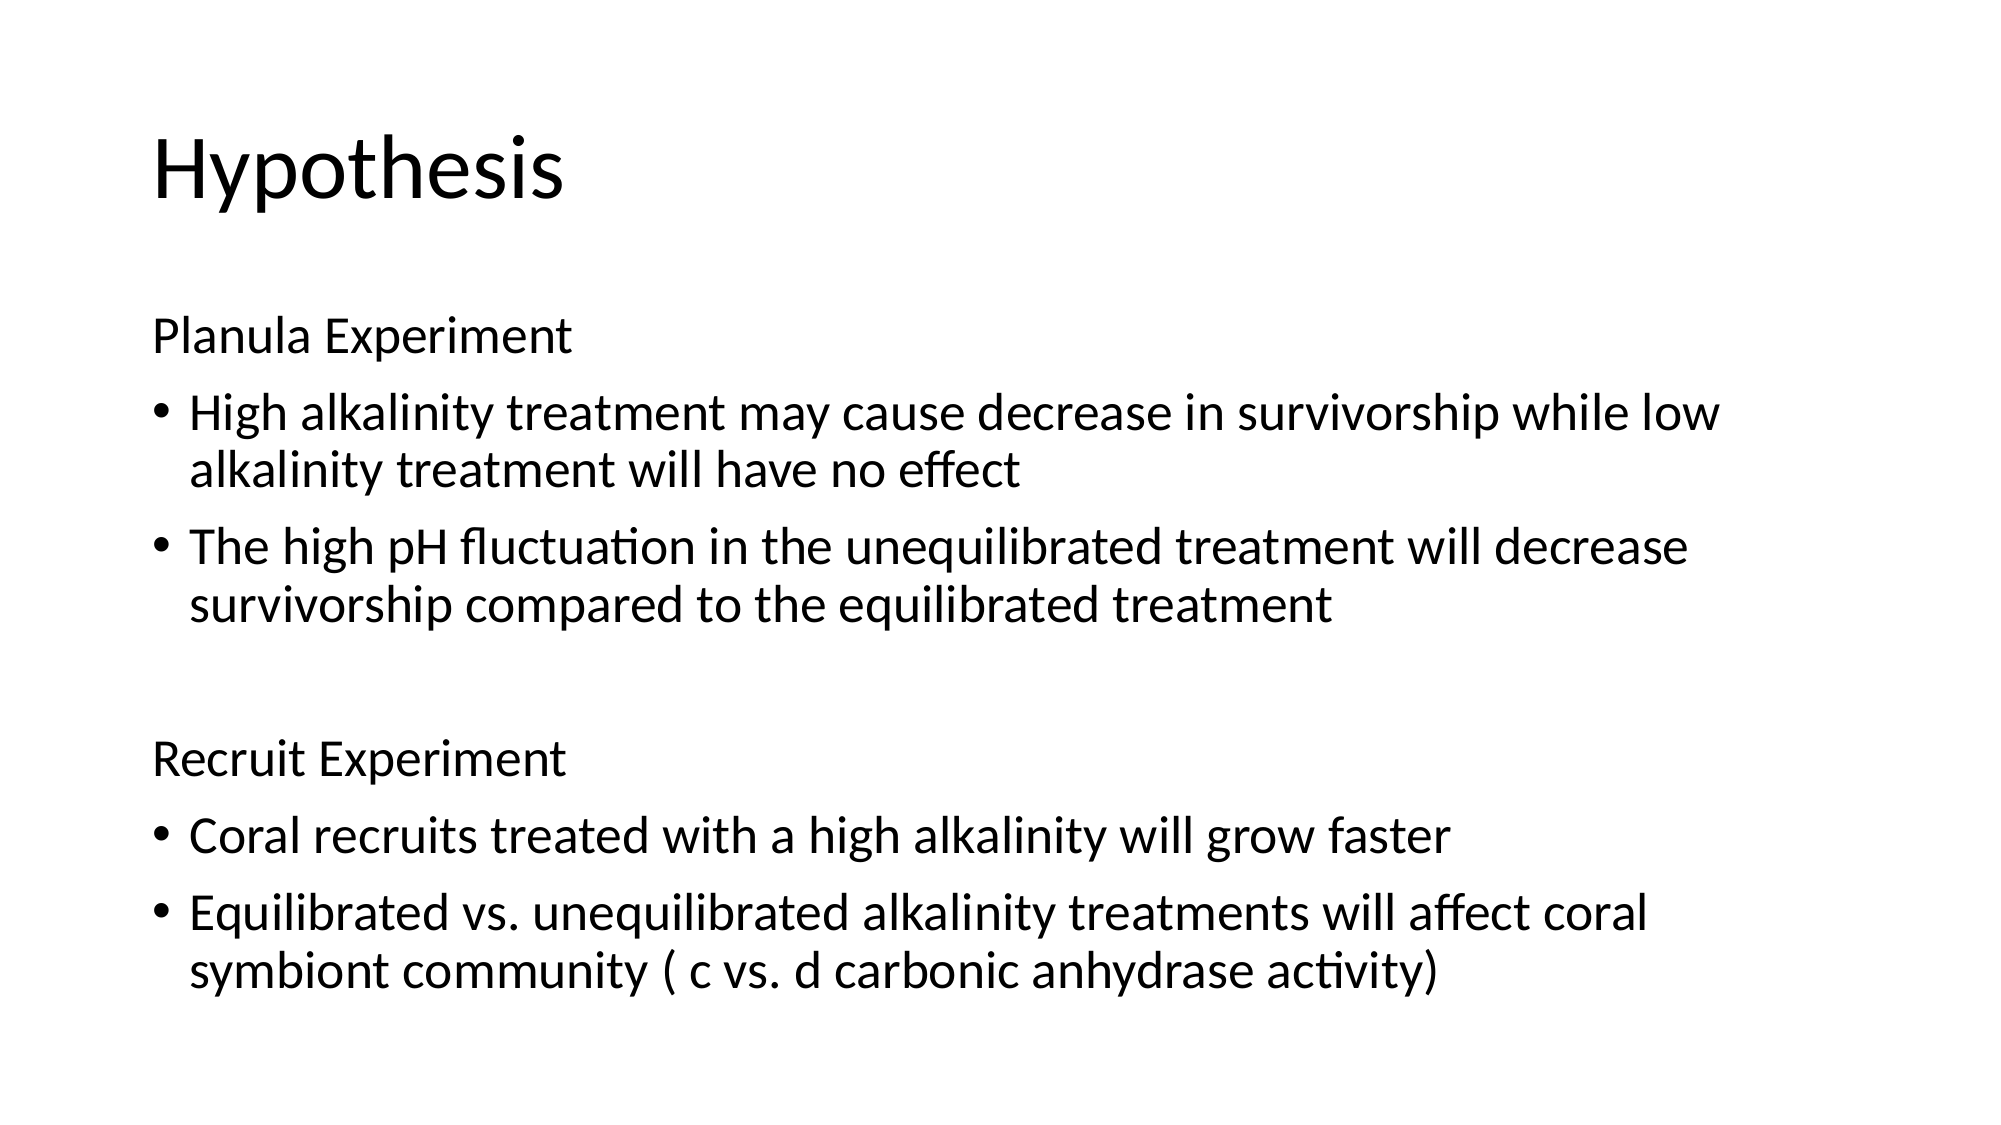

# Hypothesis
Planula Experiment
High alkalinity treatment may cause decrease in survivorship while low alkalinity treatment will have no effect
The high pH fluctuation in the unequilibrated treatment will decrease survivorship compared to the equilibrated treatment

Recruit Experiment
Coral recruits treated with a high alkalinity will grow faster
Equilibrated vs. unequilibrated alkalinity treatments will affect coral symbiont community ( c vs. d carbonic anhydrase activity)